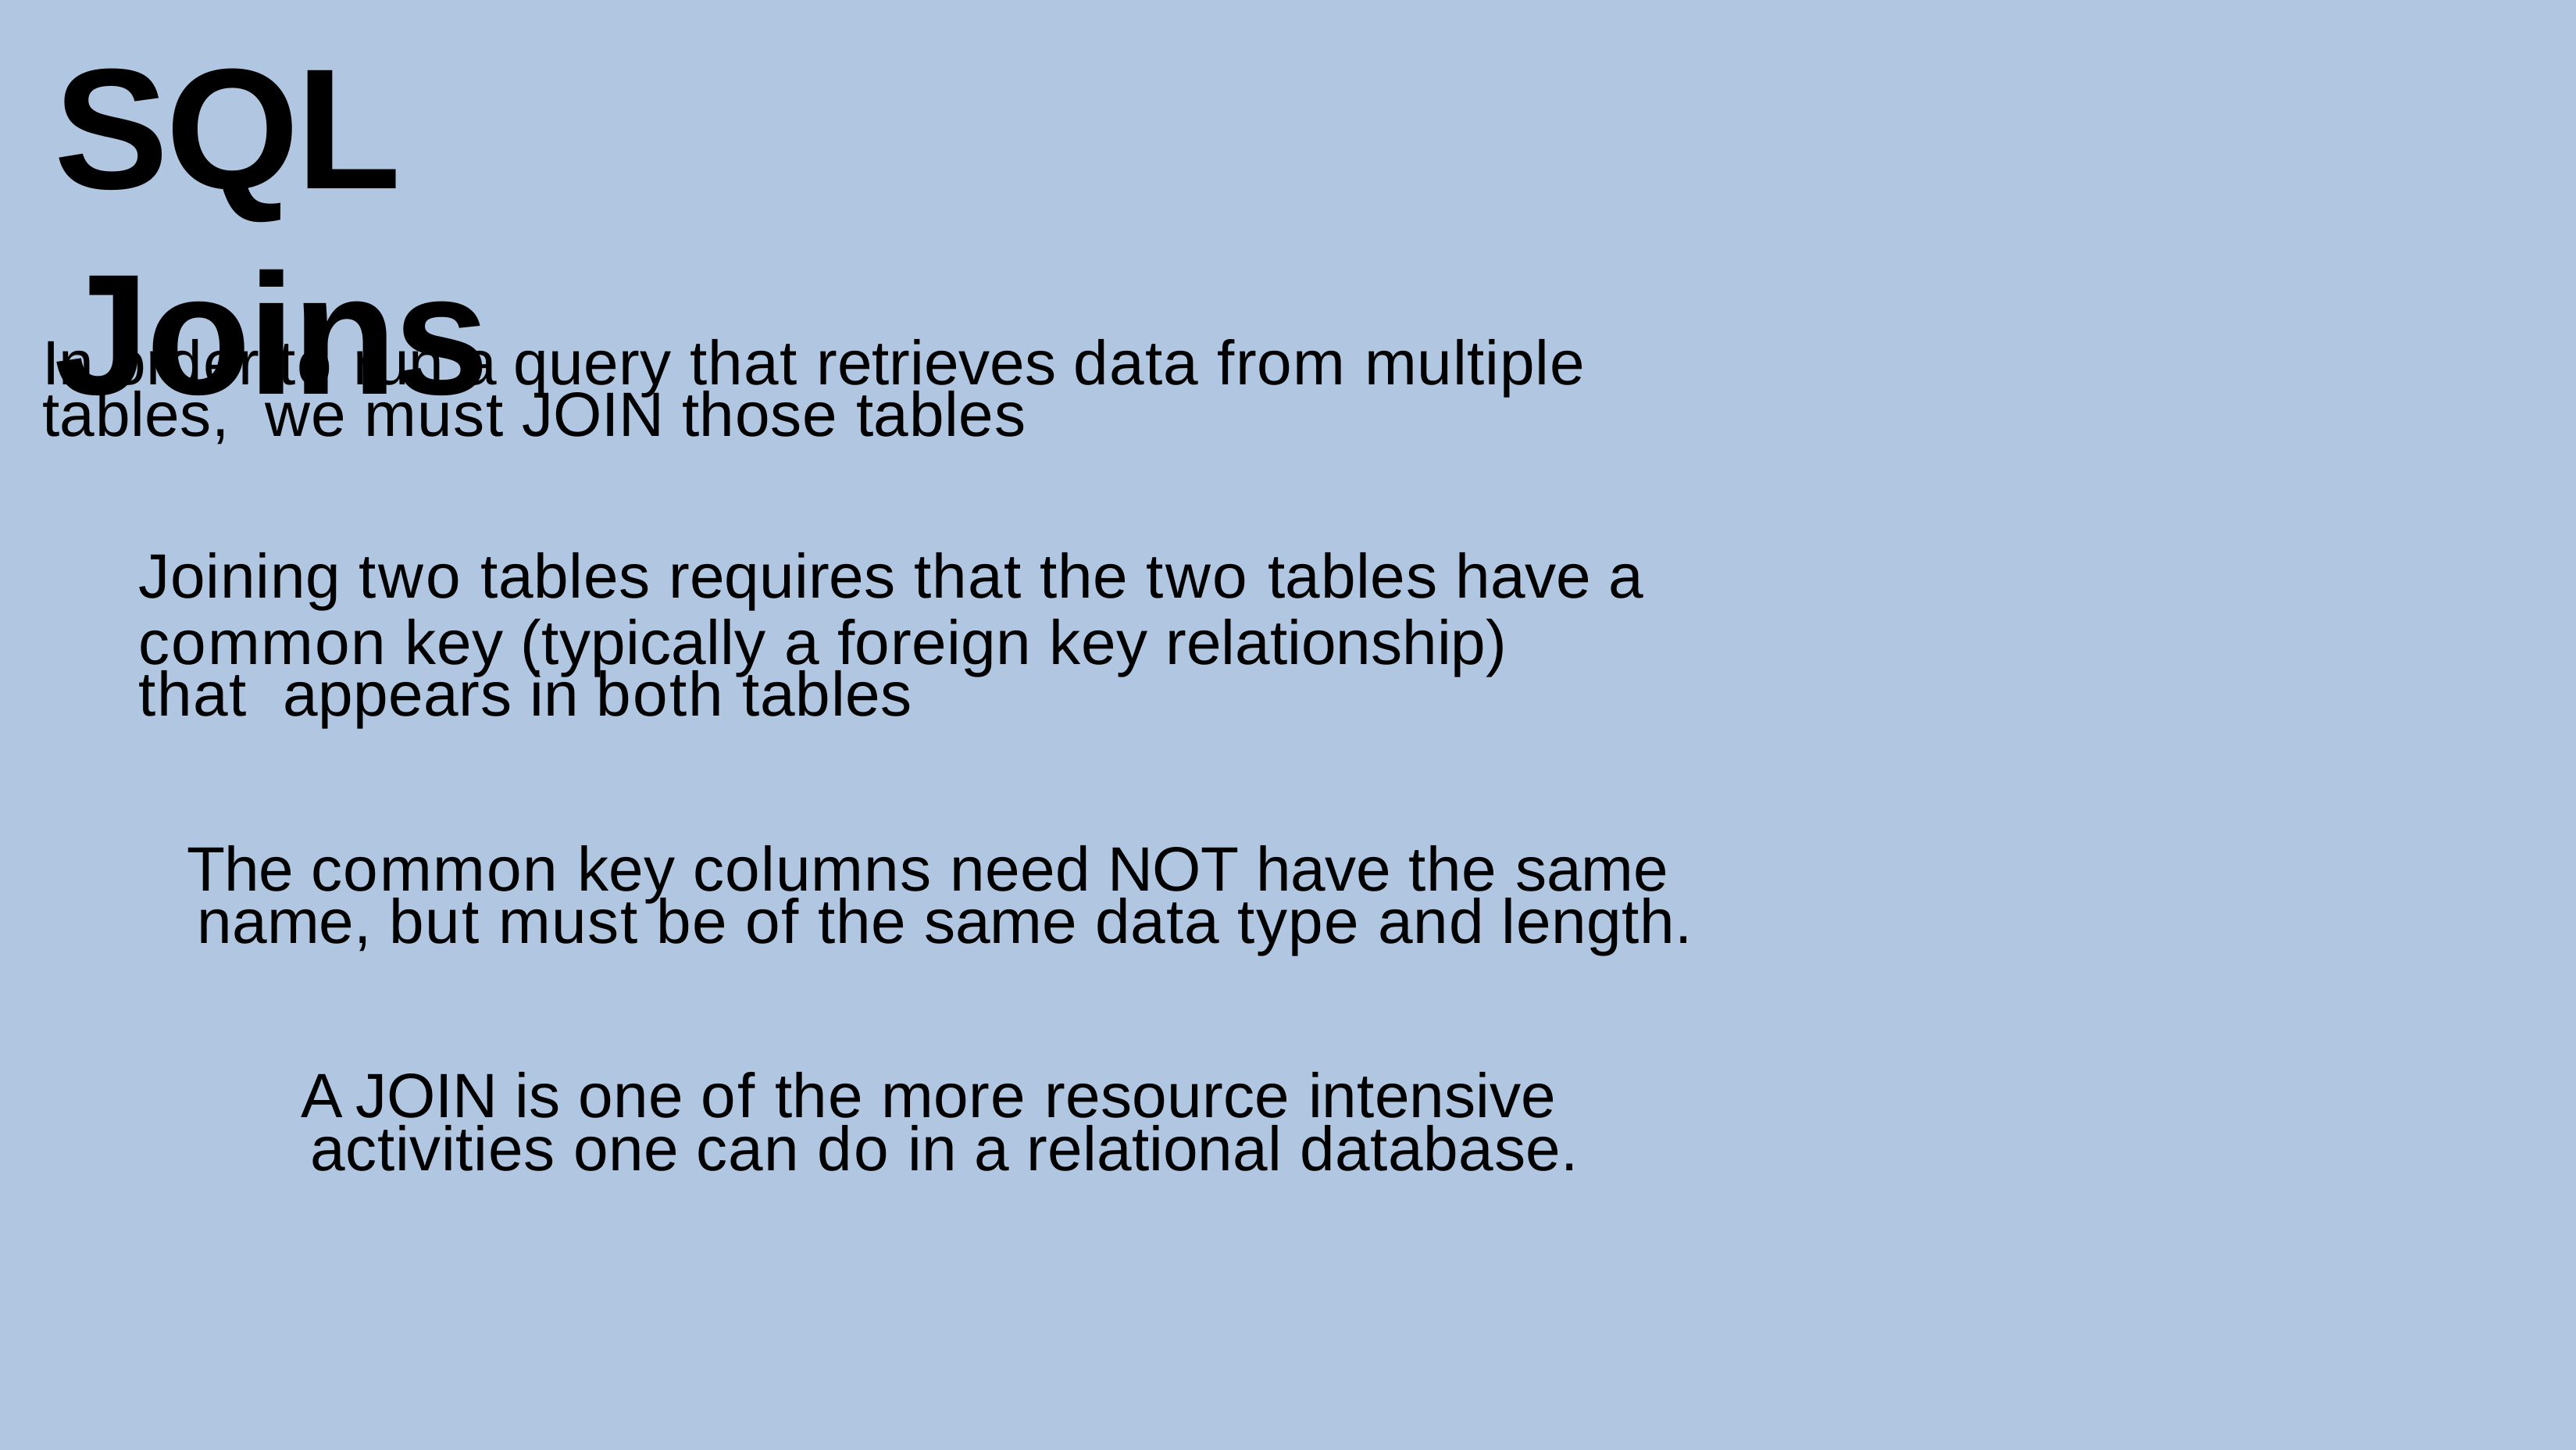

# SQL Joins
In order to run a query that retrieves data from multiple tables,  we must JOIN those tables

Joining two tables requires that the two tables have a
common key (typically a foreign key relationship) that  appears in both tables

The common key columns need NOT have the same  name, but must be of the same data type and length.

A JOIN is one of the more resource intensive  activities one can do in a relational database.